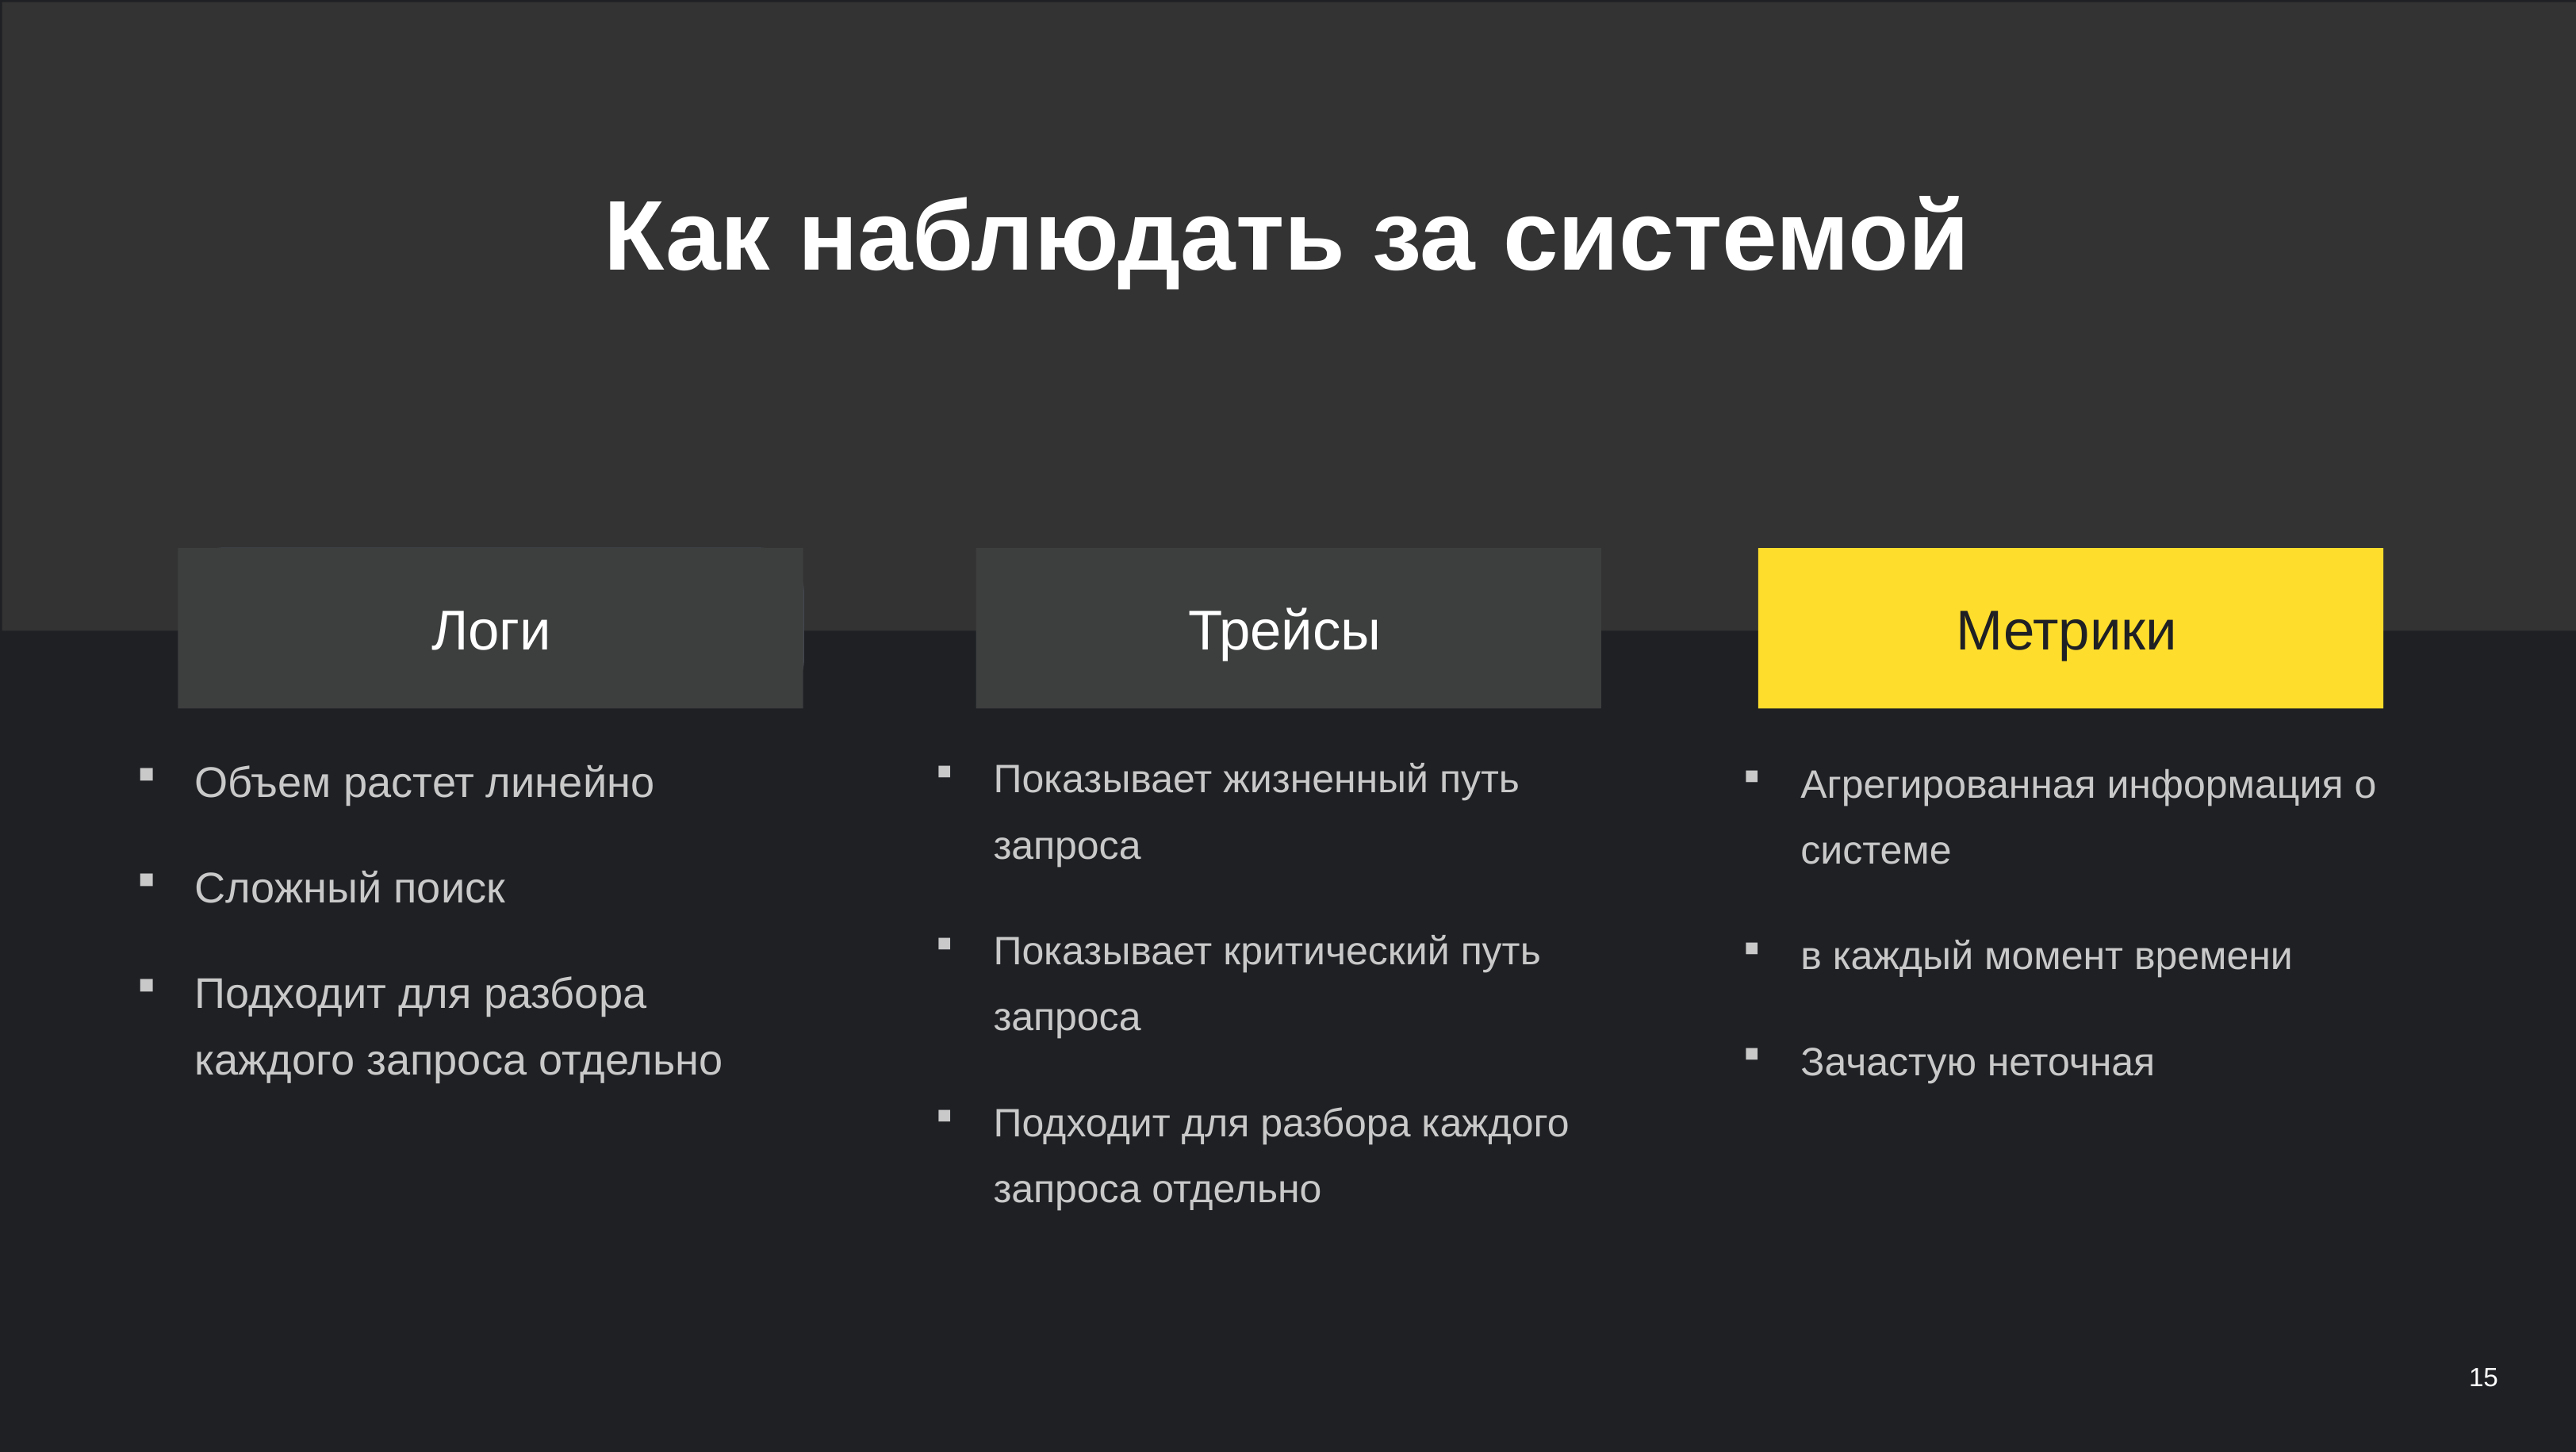

Как наблюдать за системой

Логи
Трейсы
Метрики
Показывает жизненный путь запроса
Показывает критический путь запроса
Подходит для разбора каждого запроса отдельно

Объем растет линейно
Сложный поиск
Подходит для разбора каждого запроса отдельно
Агрегированная информация о системе
в каждый момент времени
Зачастую неточная

15